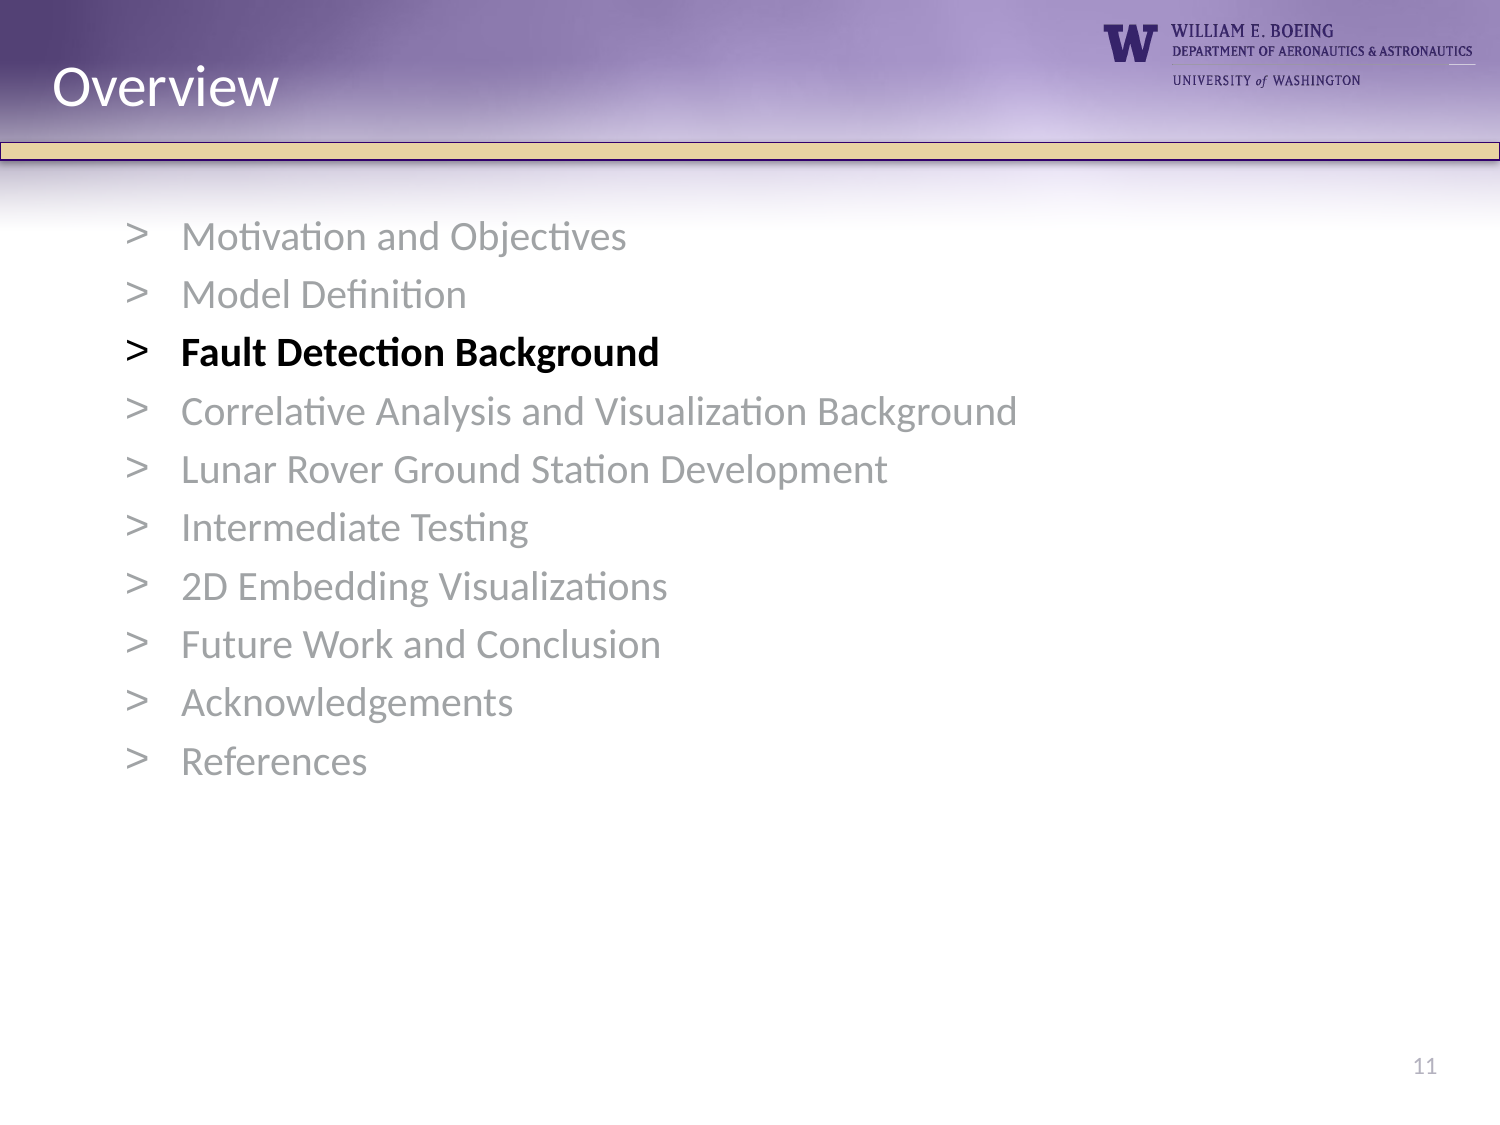

Overview
Motivation and Objectives
Model Definition
Fault Detection Background
Correlative Analysis and Visualization Background
Lunar Rover Ground Station Development
Intermediate Testing
2D Embedding Visualizations
Future Work and Conclusion
Acknowledgements
References

11